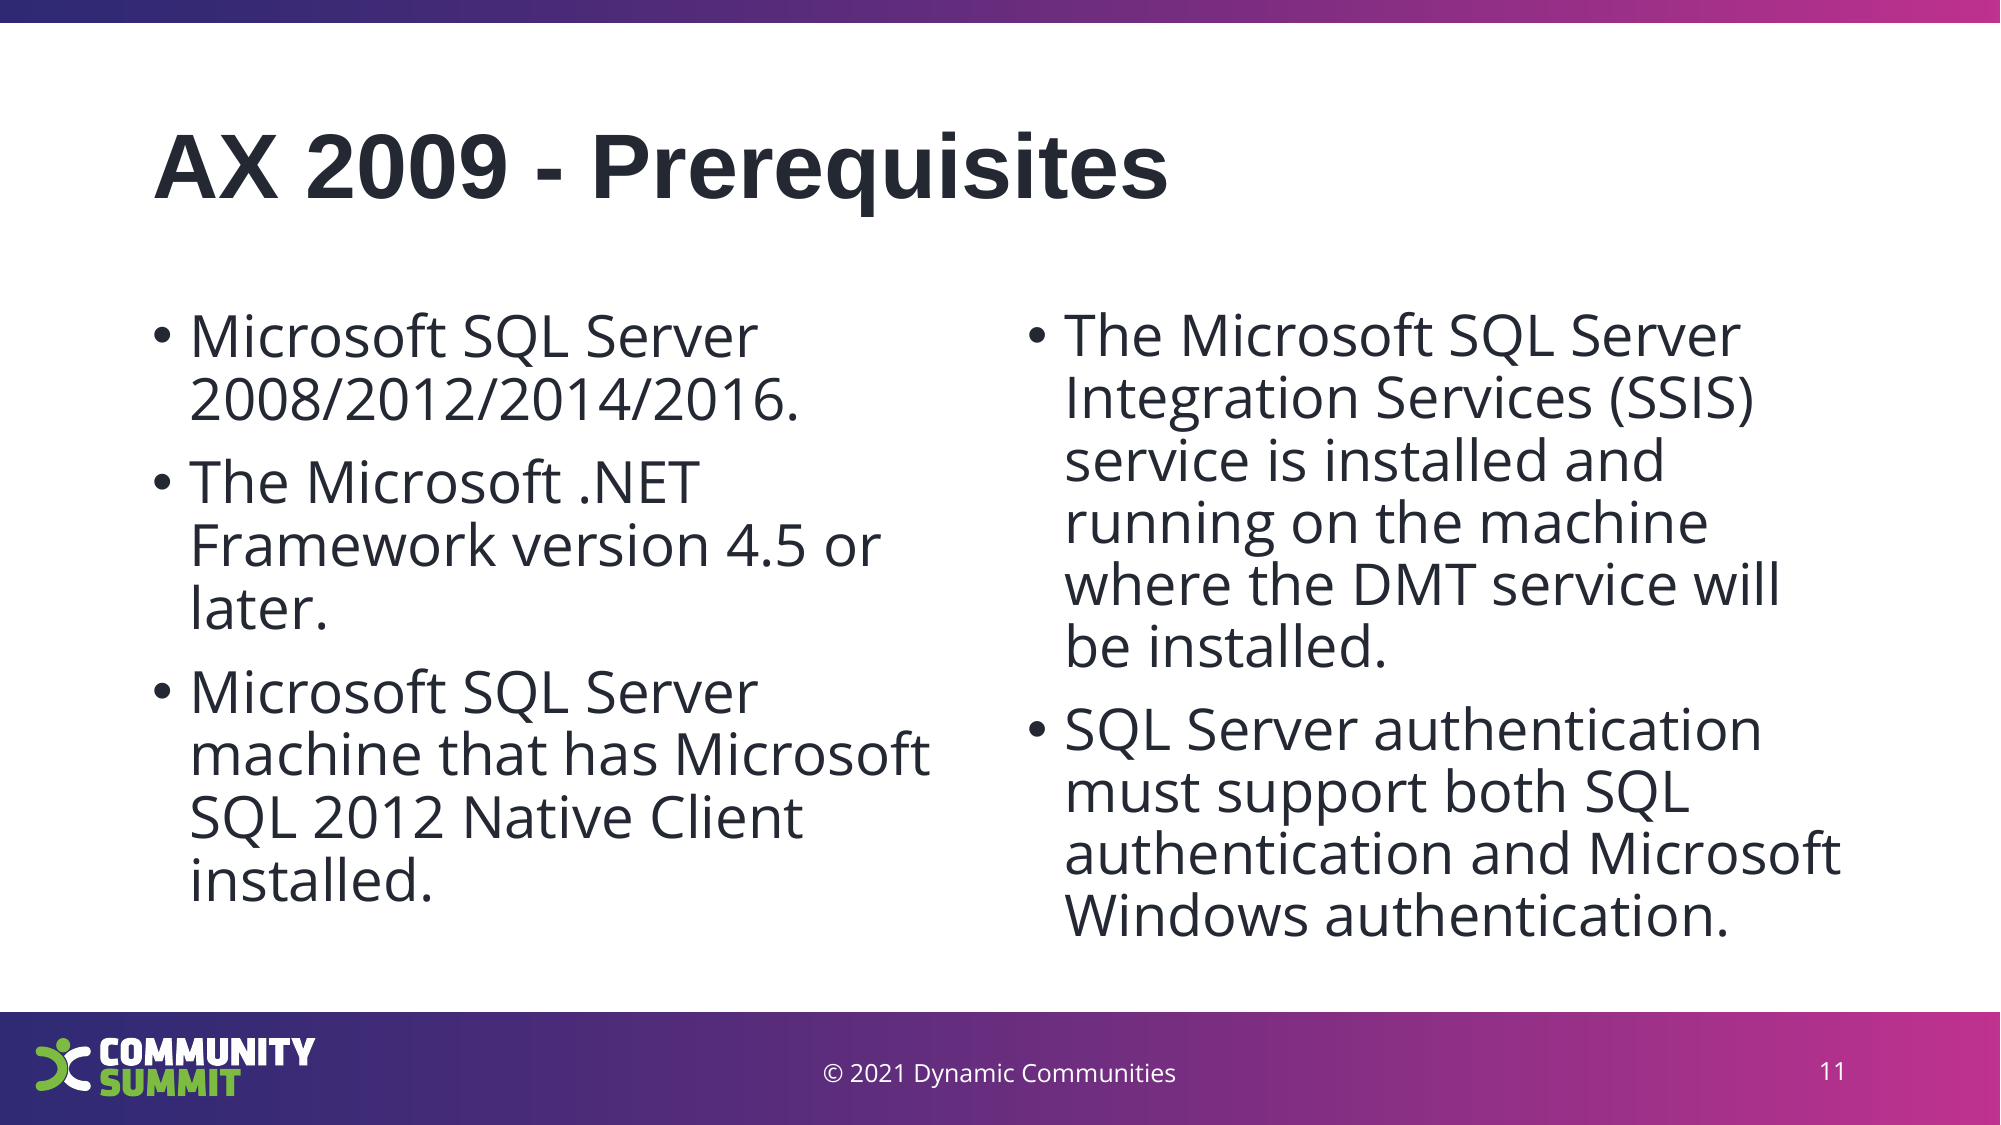

# AX 2009 - Prerequisites
Microsoft SQL Server 2008/2012/2014/2016.
The Microsoft .NET Framework version 4.5 or later.
Microsoft SQL Server machine that has Microsoft SQL 2012 Native Client installed.
The Microsoft SQL Server Integration Services (SSIS) service is installed and running on the machine where the DMT service will be installed.
SQL Server authentication must support both SQL authentication and Microsoft Windows authentication.
© 2021 Dynamic Communities
11